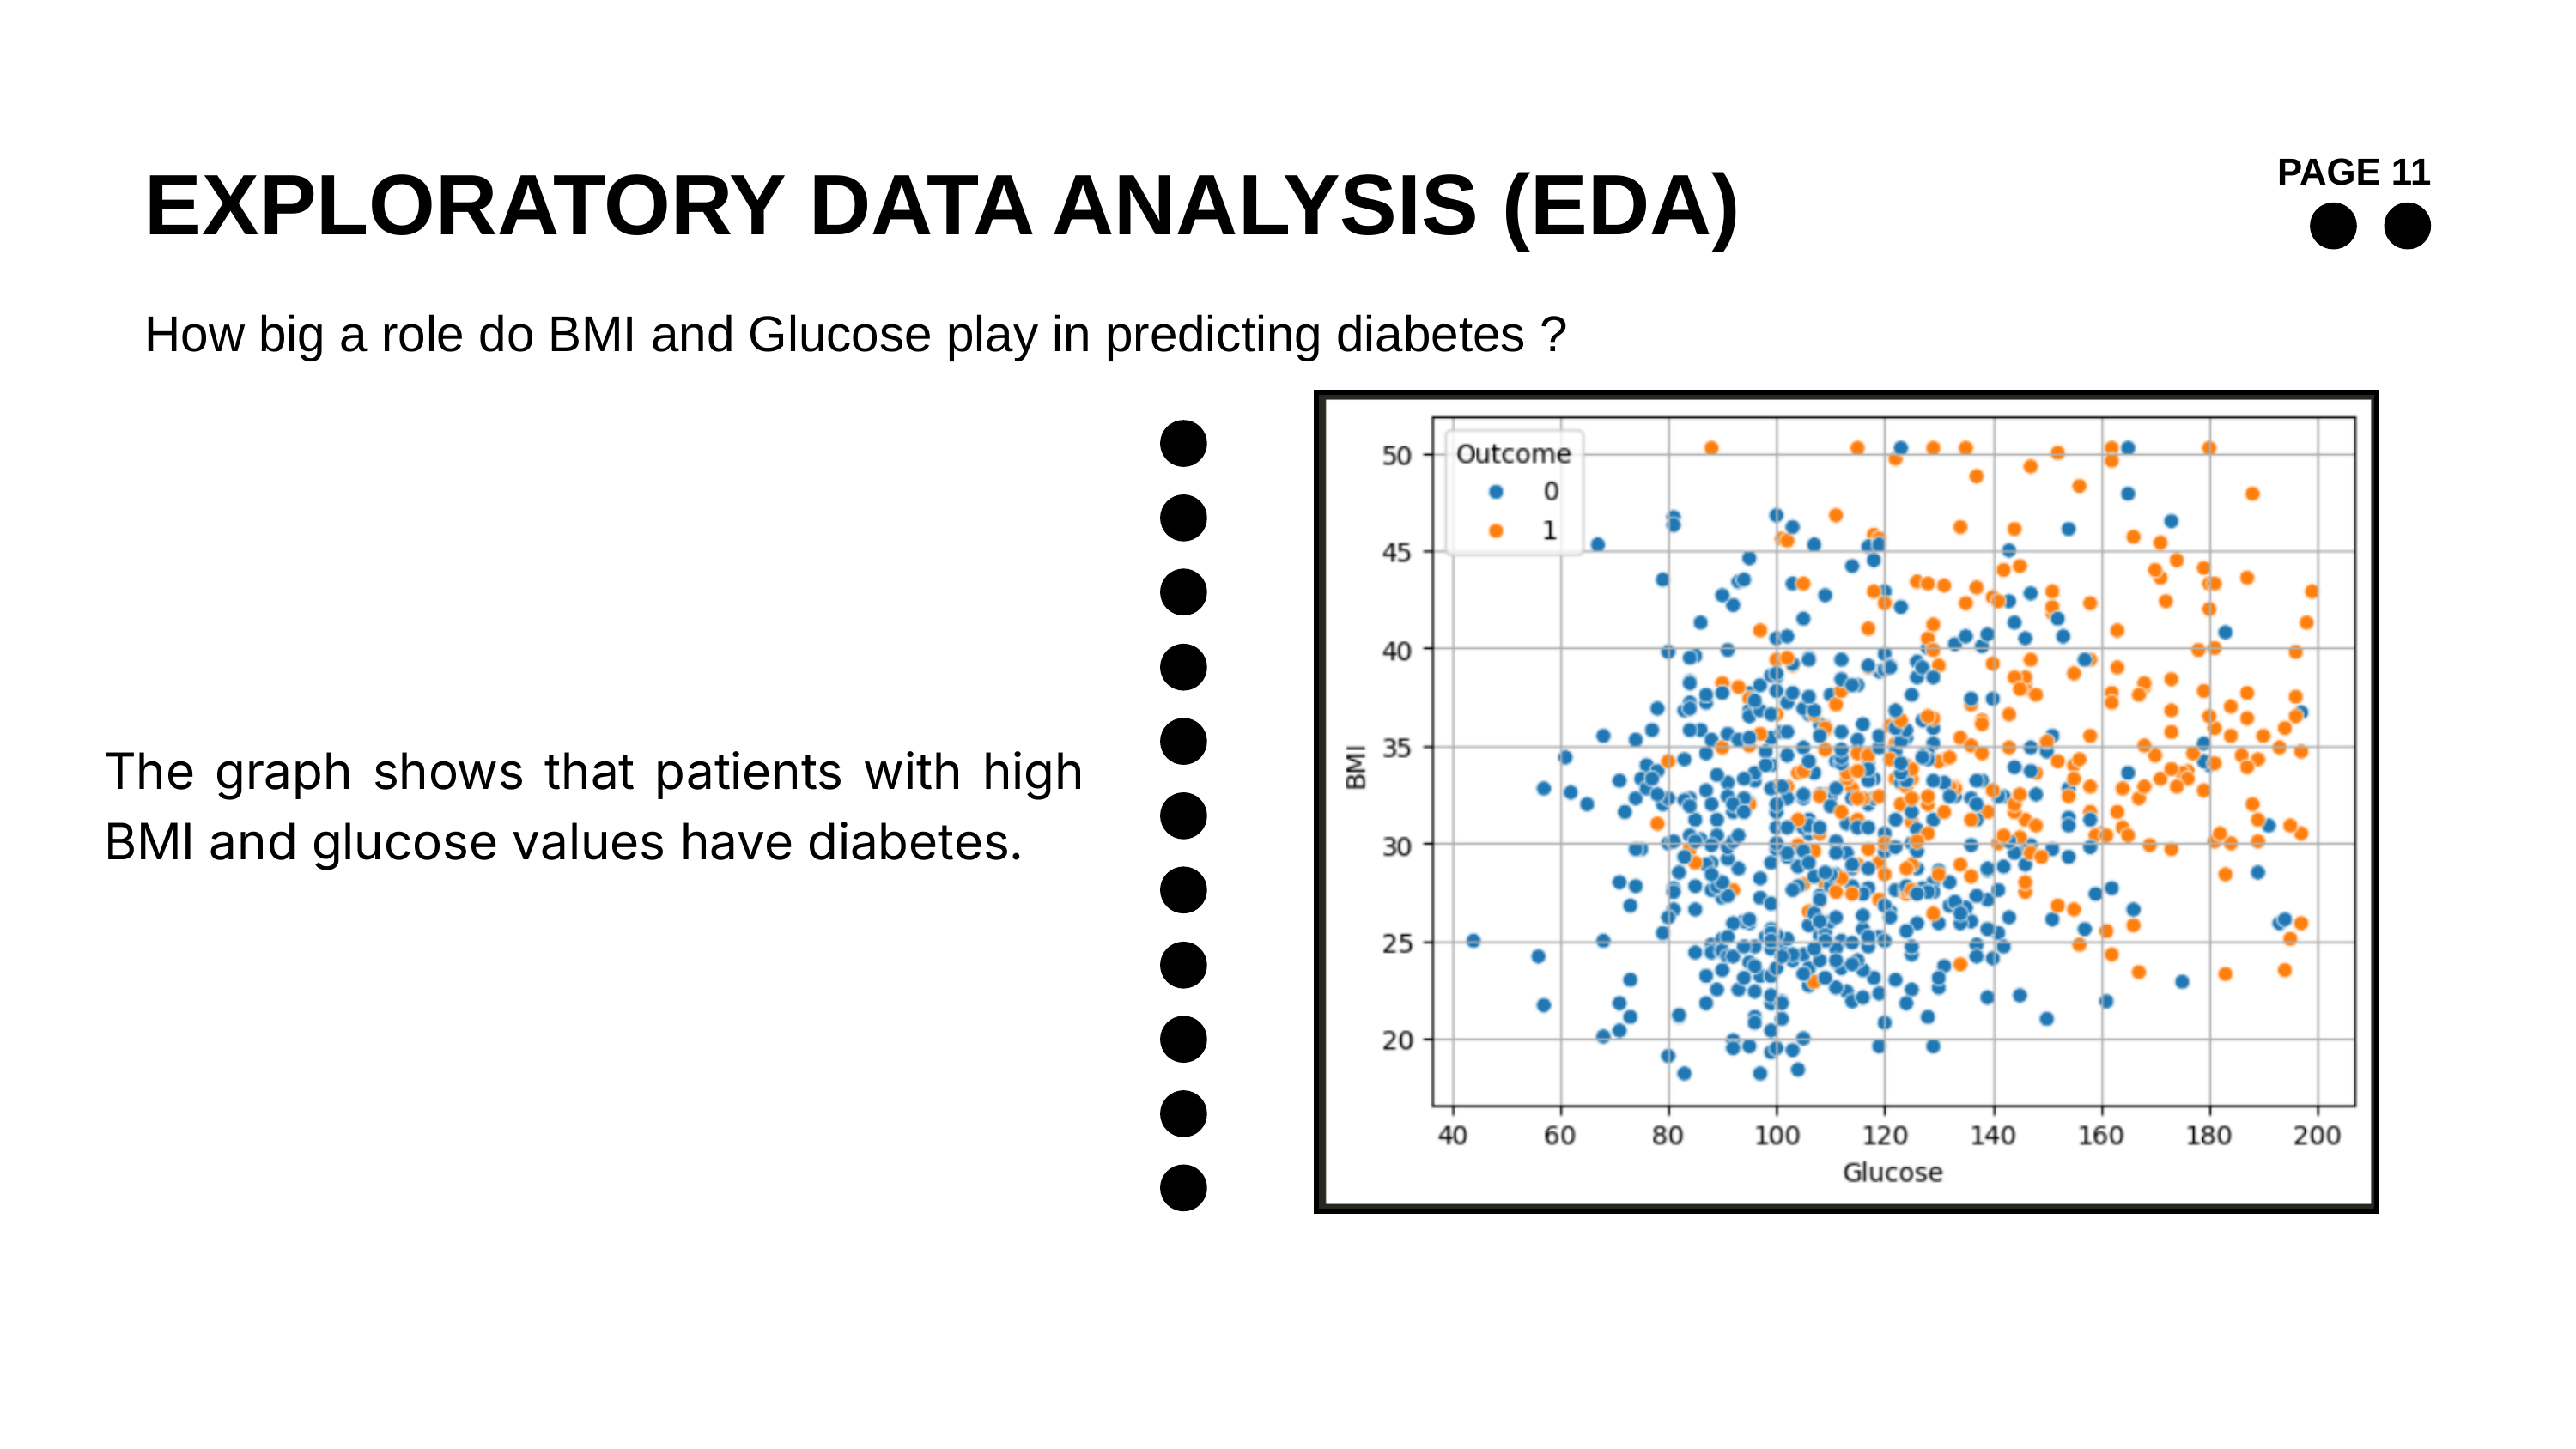

EXPLORATORY DATA ANALYSIS (EDA)
PAGE 11

How big a role do BMI and Glucose play in predicting diabetes ?

The graph shows that patients with high BMI and glucose values ​​have diabetes.